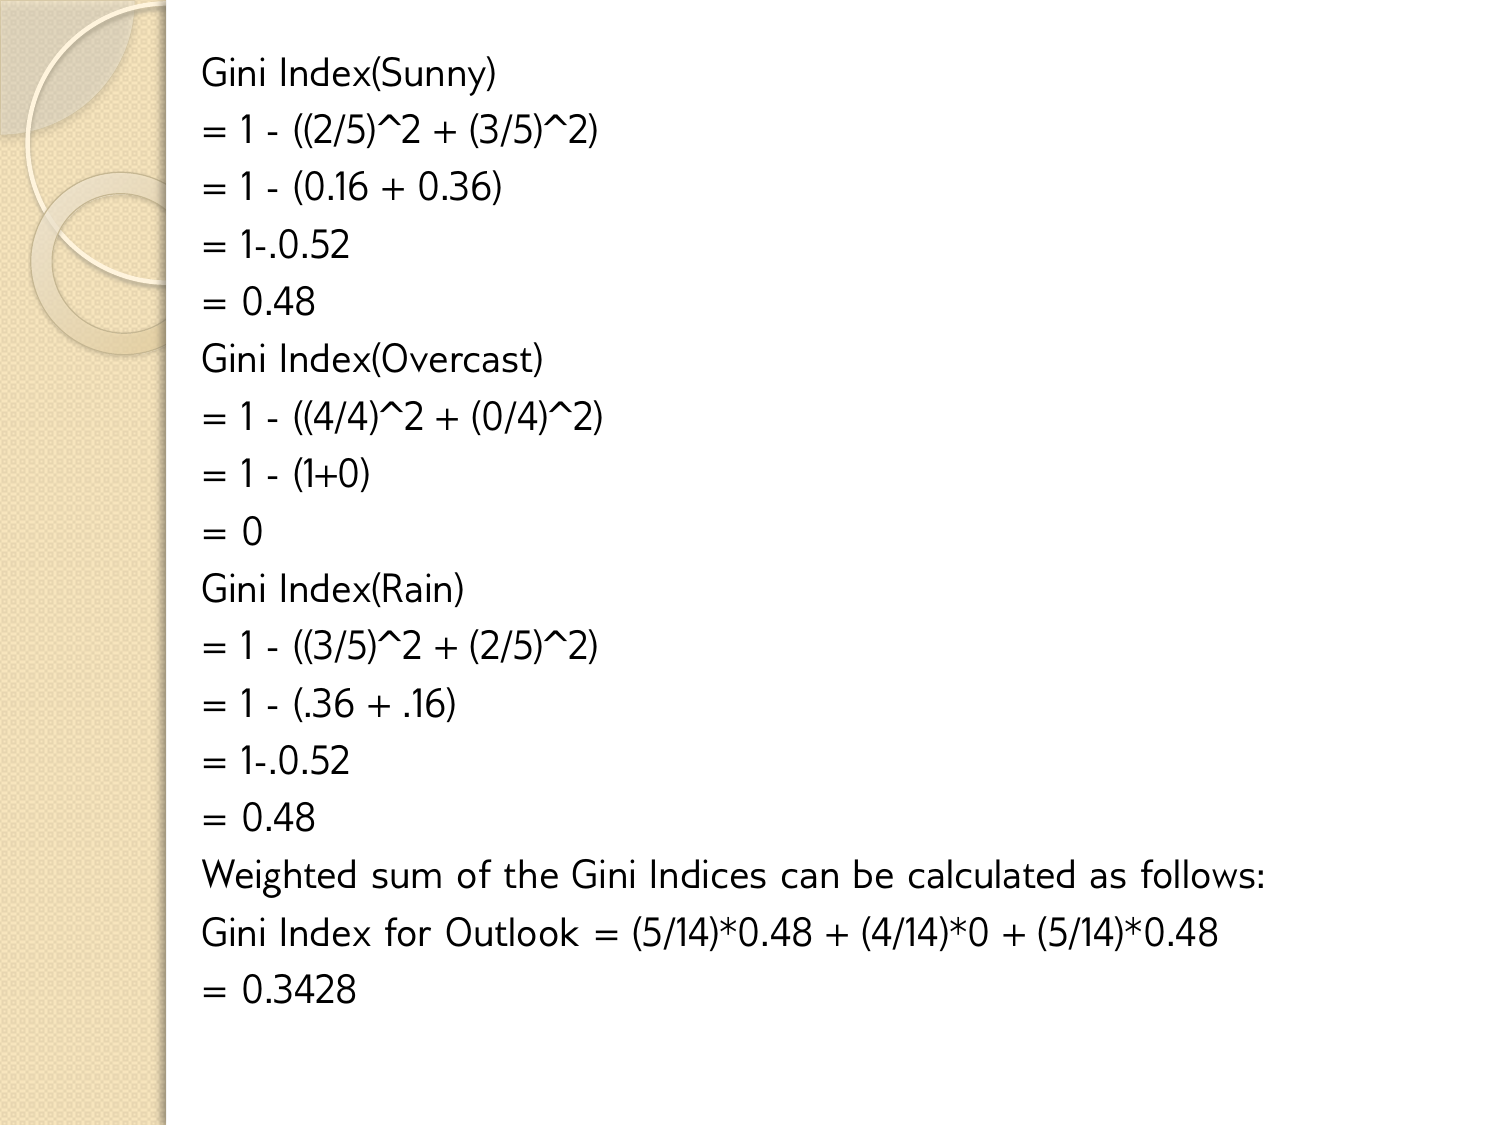

Gini Index(Sunny)
	= 1 - ((2/5)^2 + (3/5)^2)
	= 1 - (0.16 + 0.36)
	= 1-.0.52
	= 0.48
Gini Index(Overcast)
	= 1 - ((4/4)^2 + (0/4)^2)
	= 1 - (1+0)
	= 0
Gini Index(Rain)
	= 1 - ((3/5)^2 + (2/5)^2)
	= 1 - (.36 + .16)
	= 1-.0.52
	= 0.48
Weighted sum of the Gini Indices can be calculated as follows:
Gini Index for Outlook = (5/14)*0.48 + (4/14)*0 + (5/14)*0.48
				= 0.3428